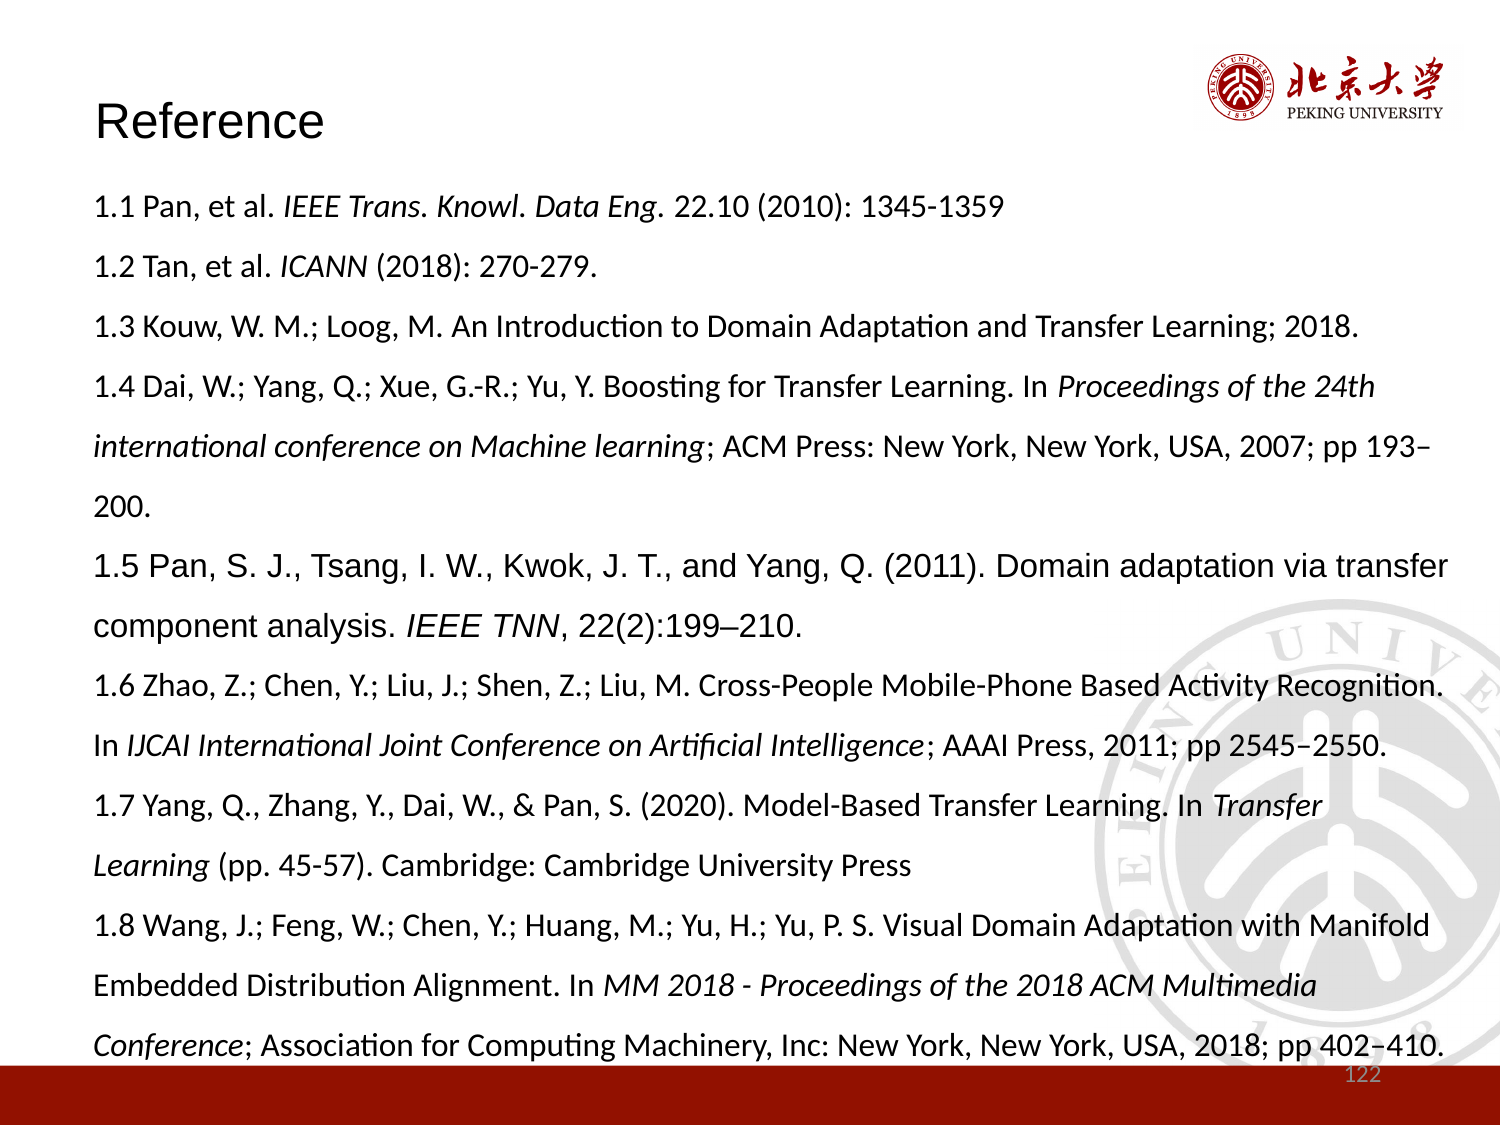

Reference
1.1 Pan, et al. IEEE Trans. Knowl. Data Eng. 22.10 (2010): 1345-1359
1.2 Tan, et al. ICANN (2018): 270-279.
1.3 Kouw, W. M.; Loog, M. An Introduction to Domain Adaptation and Transfer Learning; 2018.
1.4 Dai, W.; Yang, Q.; Xue, G.-R.; Yu, Y. Boosting for Transfer Learning. In Proceedings of the 24th international conference on Machine learning; ACM Press: New York, New York, USA, 2007; pp 193–200.
1.5 Pan, S. J., Tsang, I. W., Kwok, J. T., and Yang, Q. (2011). Domain adaptation via transfer component analysis. IEEE TNN, 22(2):199–210.
1.6 Zhao, Z.; Chen, Y.; Liu, J.; Shen, Z.; Liu, M. Cross-People Mobile-Phone Based Activity Recognition. In IJCAI International Joint Conference on Artificial Intelligence; AAAI Press, 2011; pp 2545–2550.
1.7 Yang, Q., Zhang, Y., Dai, W., & Pan, S. (2020). Model-Based Transfer Learning. In Transfer Learning (pp. 45-57). Cambridge: Cambridge University Press
1.8 Wang, J.; Feng, W.; Chen, Y.; Huang, M.; Yu, H.; Yu, P. S. Visual Domain Adaptation with Manifold Embedded Distribution Alignment. In MM 2018 - Proceedings of the 2018 ACM Multimedia Conference; Association for Computing Machinery, Inc: New York, New York, USA, 2018; pp 402–410.
122